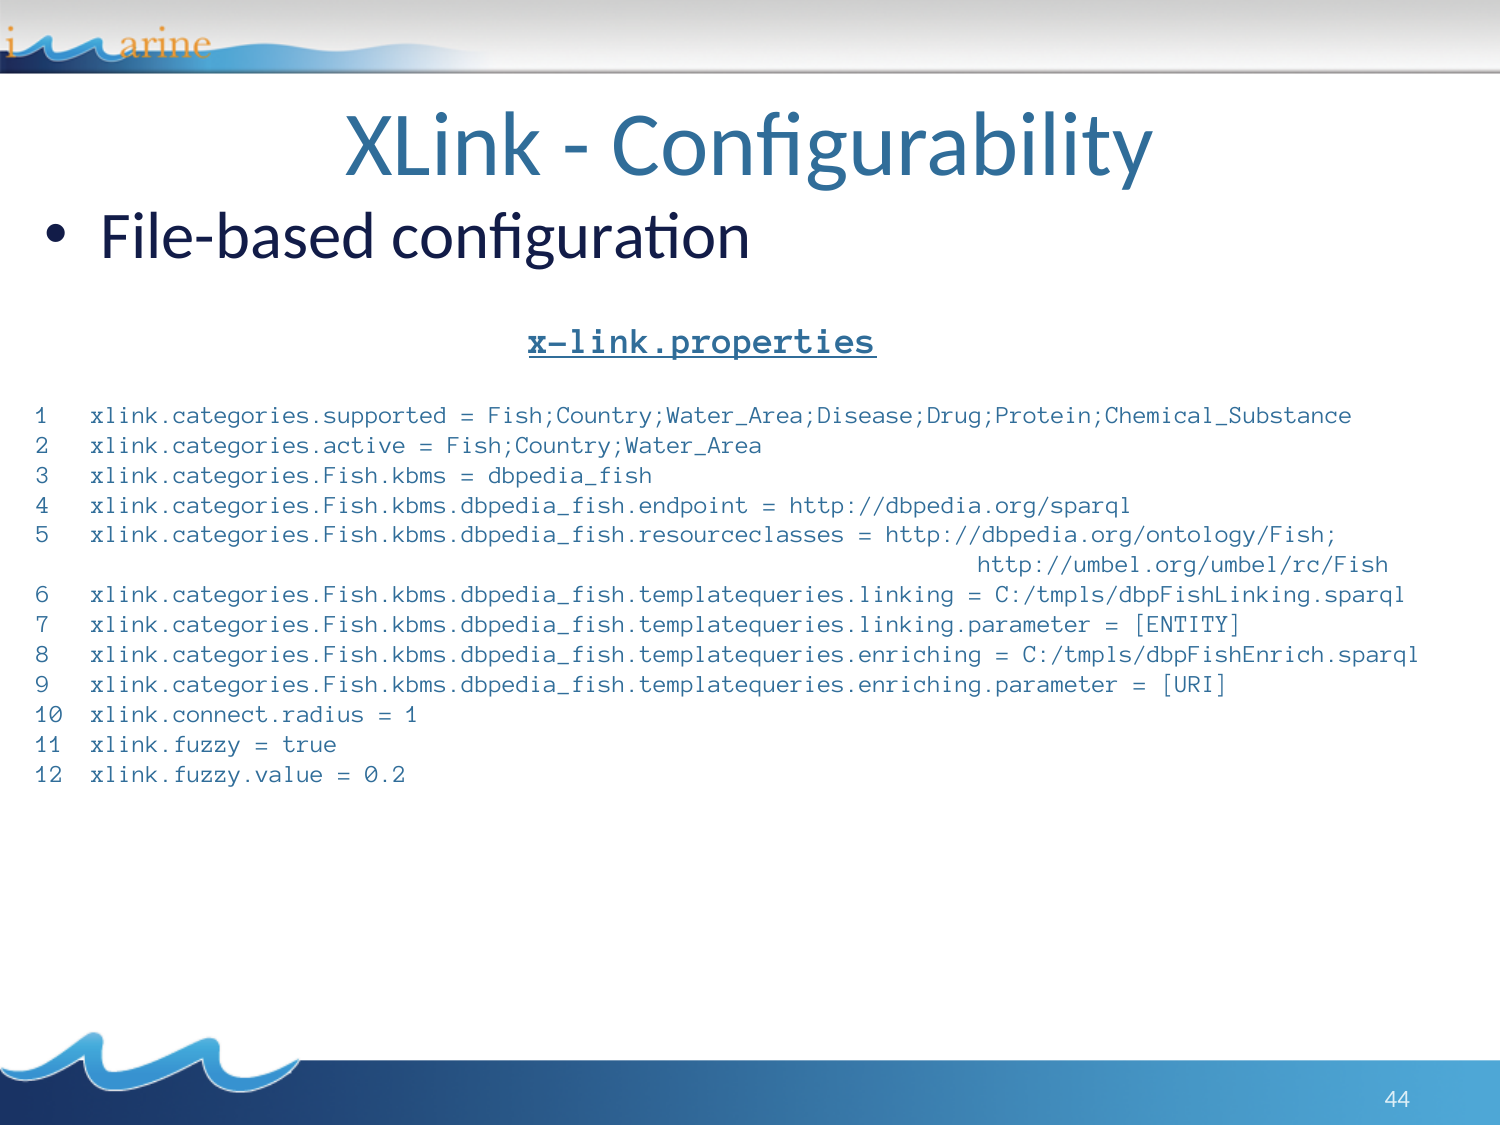

# XLink - Configurability
File-based configuration

x-link.properties
1   xlink.categories.supported = Fish;Country;Water_Area;Disease;Drug;Protein;Chemical_Substance
2   xlink.categories.active = Fish;Country;Water_Area
3   xlink.categories.Fish.kbms = dbpedia_fish
4   xlink.categories.Fish.kbms.dbpedia_fish.endpoint = http://dbpedia.org/sparql
5   xlink.categories.Fish.kbms.dbpedia_fish.resourceclasses = http://dbpedia.org/ontology/Fish; 						              http://umbel.org/umbel/rc/Fish
6   xlink.categories.Fish.kbms.dbpedia_fish.templatequeries.linking = C:/tmpls/dbpFishLinking.sparql
7   xlink.categories.Fish.kbms.dbpedia_fish.templatequeries.linking.parameter = [ENTITY]
8   xlink.categories.Fish.kbms.dbpedia_fish.templatequeries.enriching = C:/tmpls/dbpFishEnrich.sparql
9   xlink.categories.Fish.kbms.dbpedia_fish.templatequeries.enriching.parameter = [URI]
10  xlink.connect.radius = 1
11  xlink.fuzzy = true
12  xlink.fuzzy.value = 0.2
44